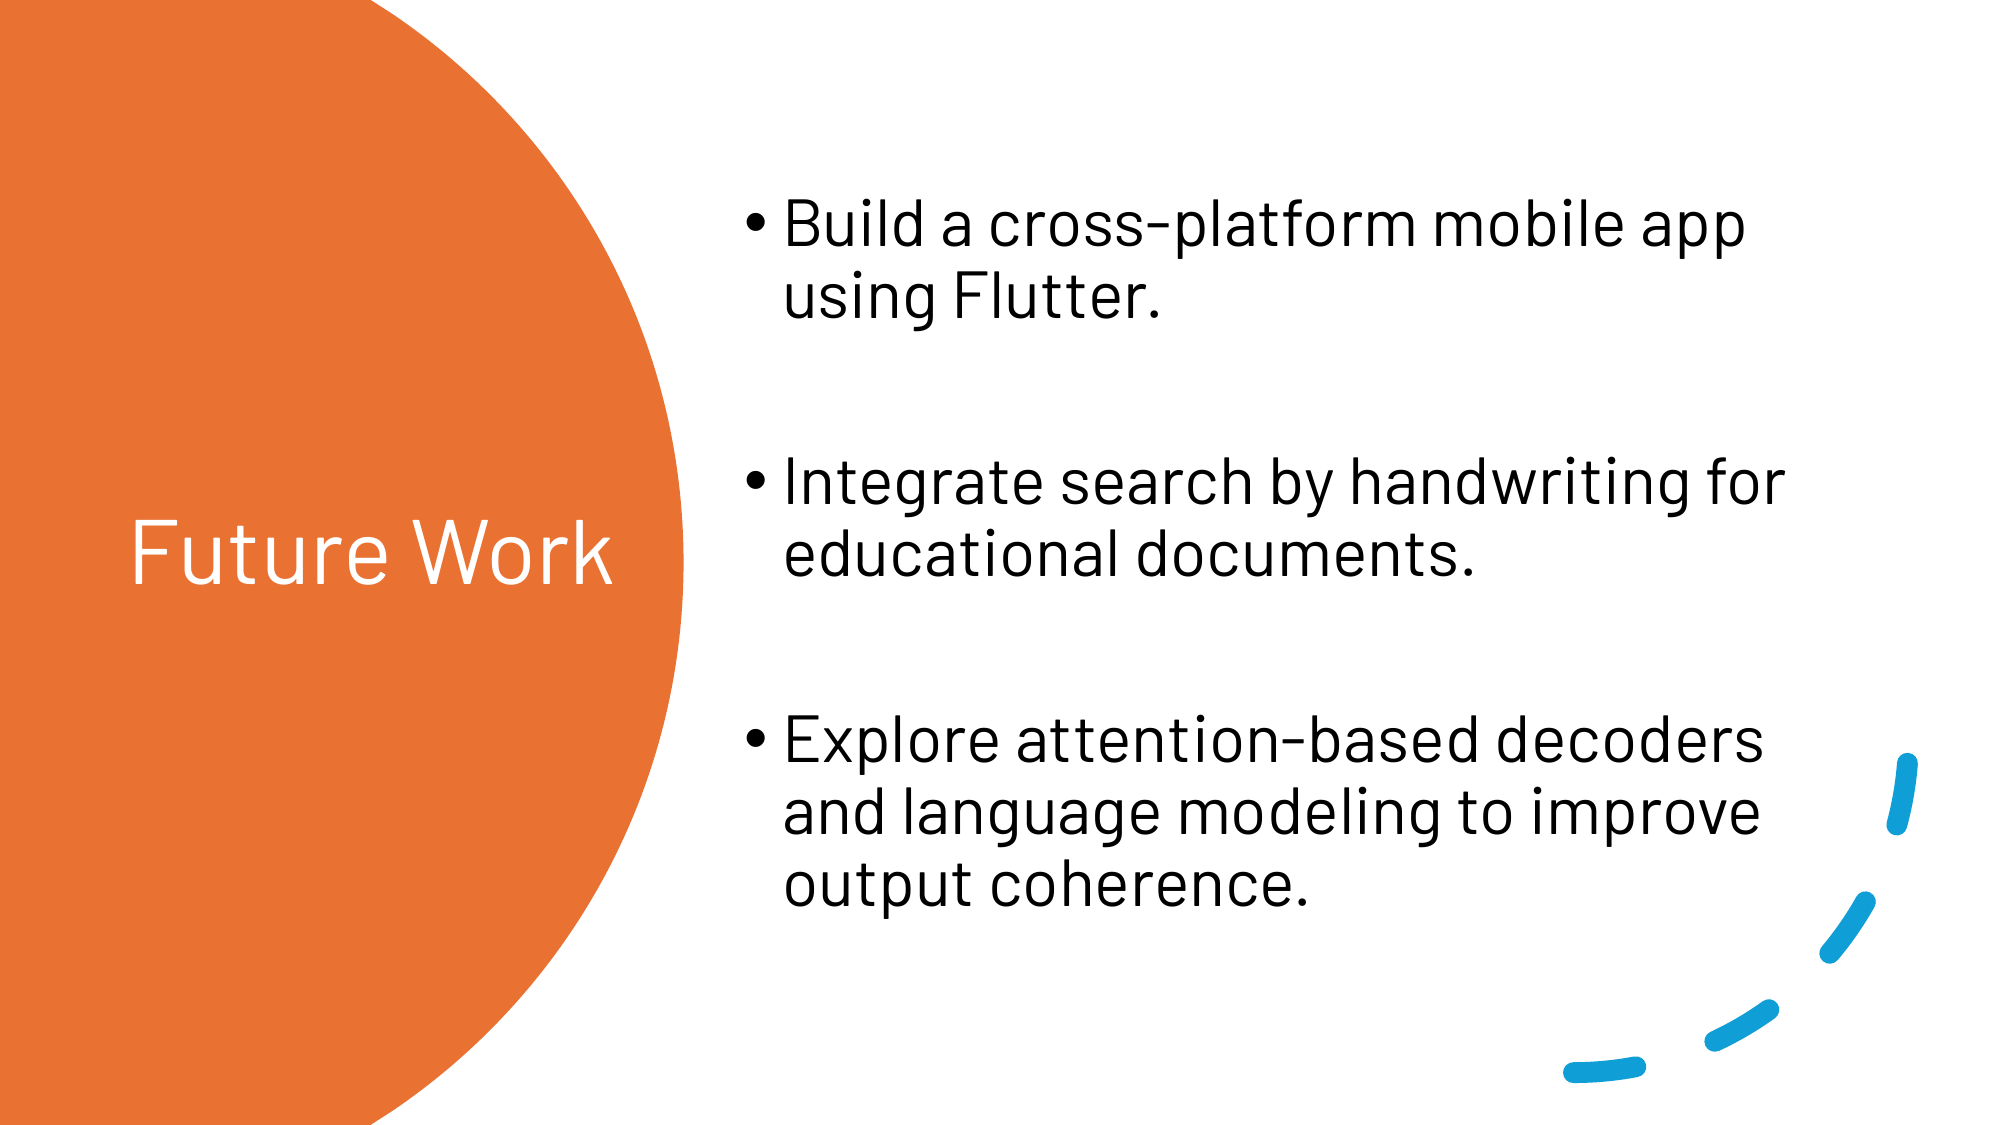

Build a cross-platform mobile app using Flutter.

Integrate search by handwriting for educational documents.

Explore attention-based decoders and language modeling to improve output coherence.
# Future Work